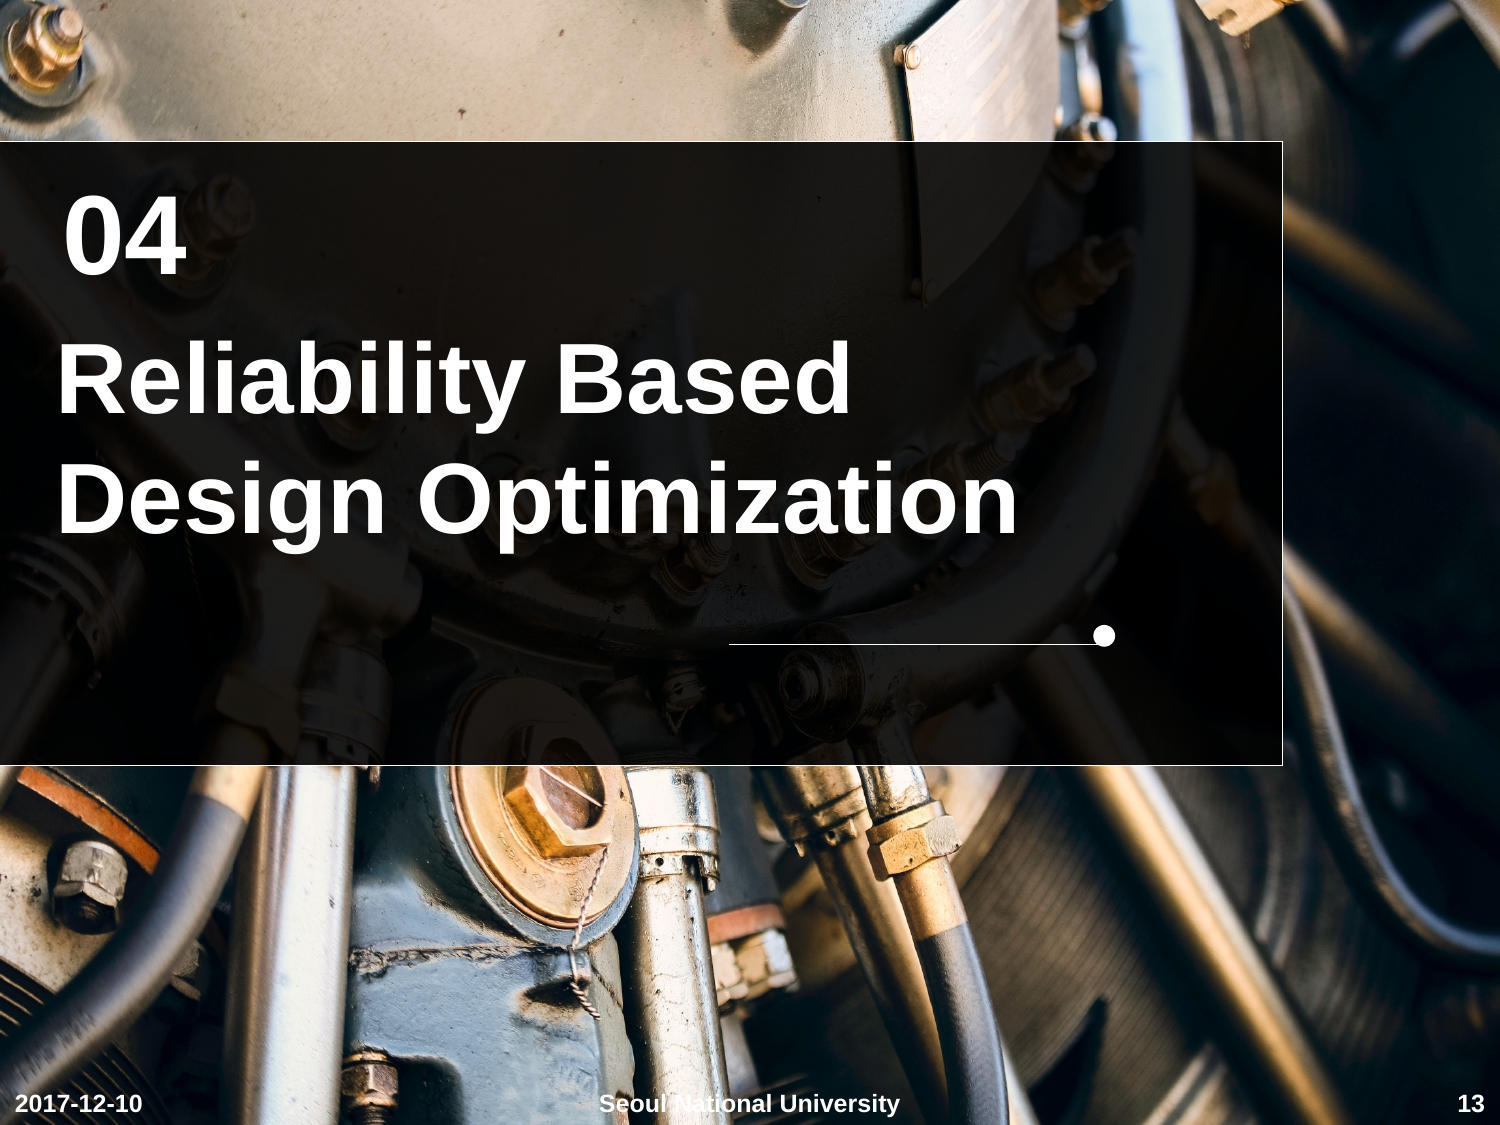

Reliability Based
Design Optimization

2017-12-10
Seoul National University
13